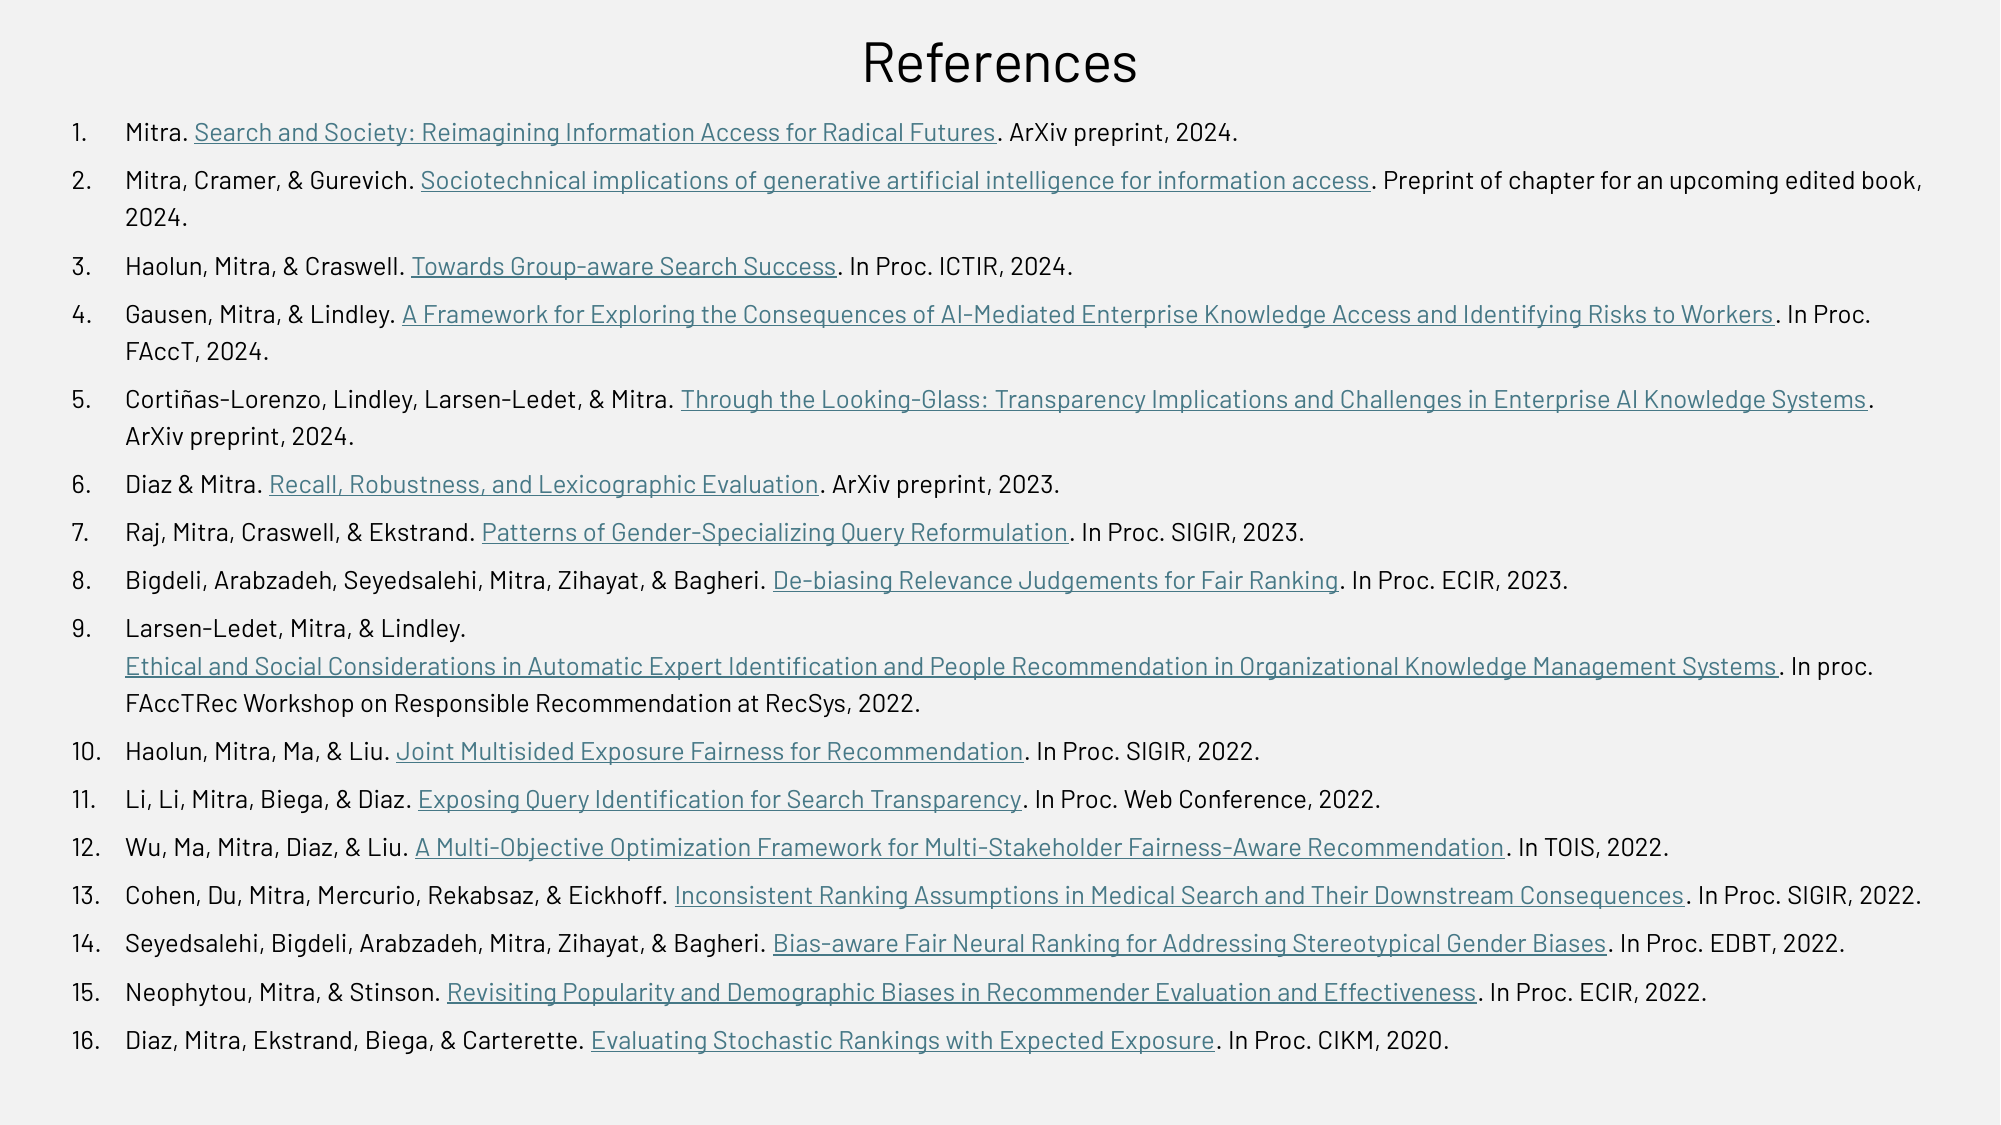

# References
Mitra. Search and Society: Reimagining Information Access for Radical Futures. ArXiv preprint, 2024.
Mitra, Cramer, & Gurevich. Sociotechnical implications of generative artificial intelligence for information access. Preprint of chapter for an upcoming edited book, 2024.
Haolun, Mitra, & Craswell. Towards Group-aware Search Success. In Proc. ICTIR, 2024.
Gausen, Mitra, & Lindley. A Framework for Exploring the Consequences of AI-Mediated Enterprise Knowledge Access and Identifying Risks to Workers. In Proc. FAccT, 2024.
Cortiñas-Lorenzo, Lindley, Larsen-Ledet, & Mitra. Through the Looking-Glass: Transparency Implications and Challenges in Enterprise AI Knowledge Systems. ArXiv preprint, 2024.
Diaz & Mitra. Recall, Robustness, and Lexicographic Evaluation. ArXiv preprint, 2023.
Raj, Mitra, Craswell, & Ekstrand. Patterns of Gender-Specializing Query Reformulation. In Proc. SIGIR, 2023.
Bigdeli, Arabzadeh, Seyedsalehi, Mitra, Zihayat, & Bagheri. De-biasing Relevance Judgements for Fair Ranking. In Proc. ECIR, 2023.
Larsen-Ledet, Mitra, & Lindley. Ethical and Social Considerations in Automatic Expert Identification and People Recommendation in Organizational Knowledge Management Systems. In proc. FAccTRec Workshop on Responsible Recommendation at RecSys, 2022.
Haolun, Mitra, Ma, & Liu. Joint Multisided Exposure Fairness for Recommendation. In Proc. SIGIR, 2022.
Li, Li, Mitra, Biega, & Diaz. Exposing Query Identification for Search Transparency. In Proc. Web Conference, 2022.
Wu, Ma, Mitra, Diaz, & Liu. A Multi-Objective Optimization Framework for Multi-Stakeholder Fairness-Aware Recommendation. In TOIS, 2022.
Cohen, Du, Mitra, Mercurio, Rekabsaz, & Eickhoff. Inconsistent Ranking Assumptions in Medical Search and Their Downstream Consequences. In Proc. SIGIR, 2022.
Seyedsalehi, Bigdeli, Arabzadeh, Mitra, Zihayat, & Bagheri. Bias-aware Fair Neural Ranking for Addressing Stereotypical Gender Biases. In Proc. EDBT, 2022.
Neophytou, Mitra, & Stinson. Revisiting Popularity and Demographic Biases in Recommender Evaluation and Effectiveness. In Proc. ECIR, 2022.
Diaz, Mitra, Ekstrand, Biega, & Carterette. Evaluating Stochastic Rankings with Expected Exposure. In Proc. CIKM, 2020.